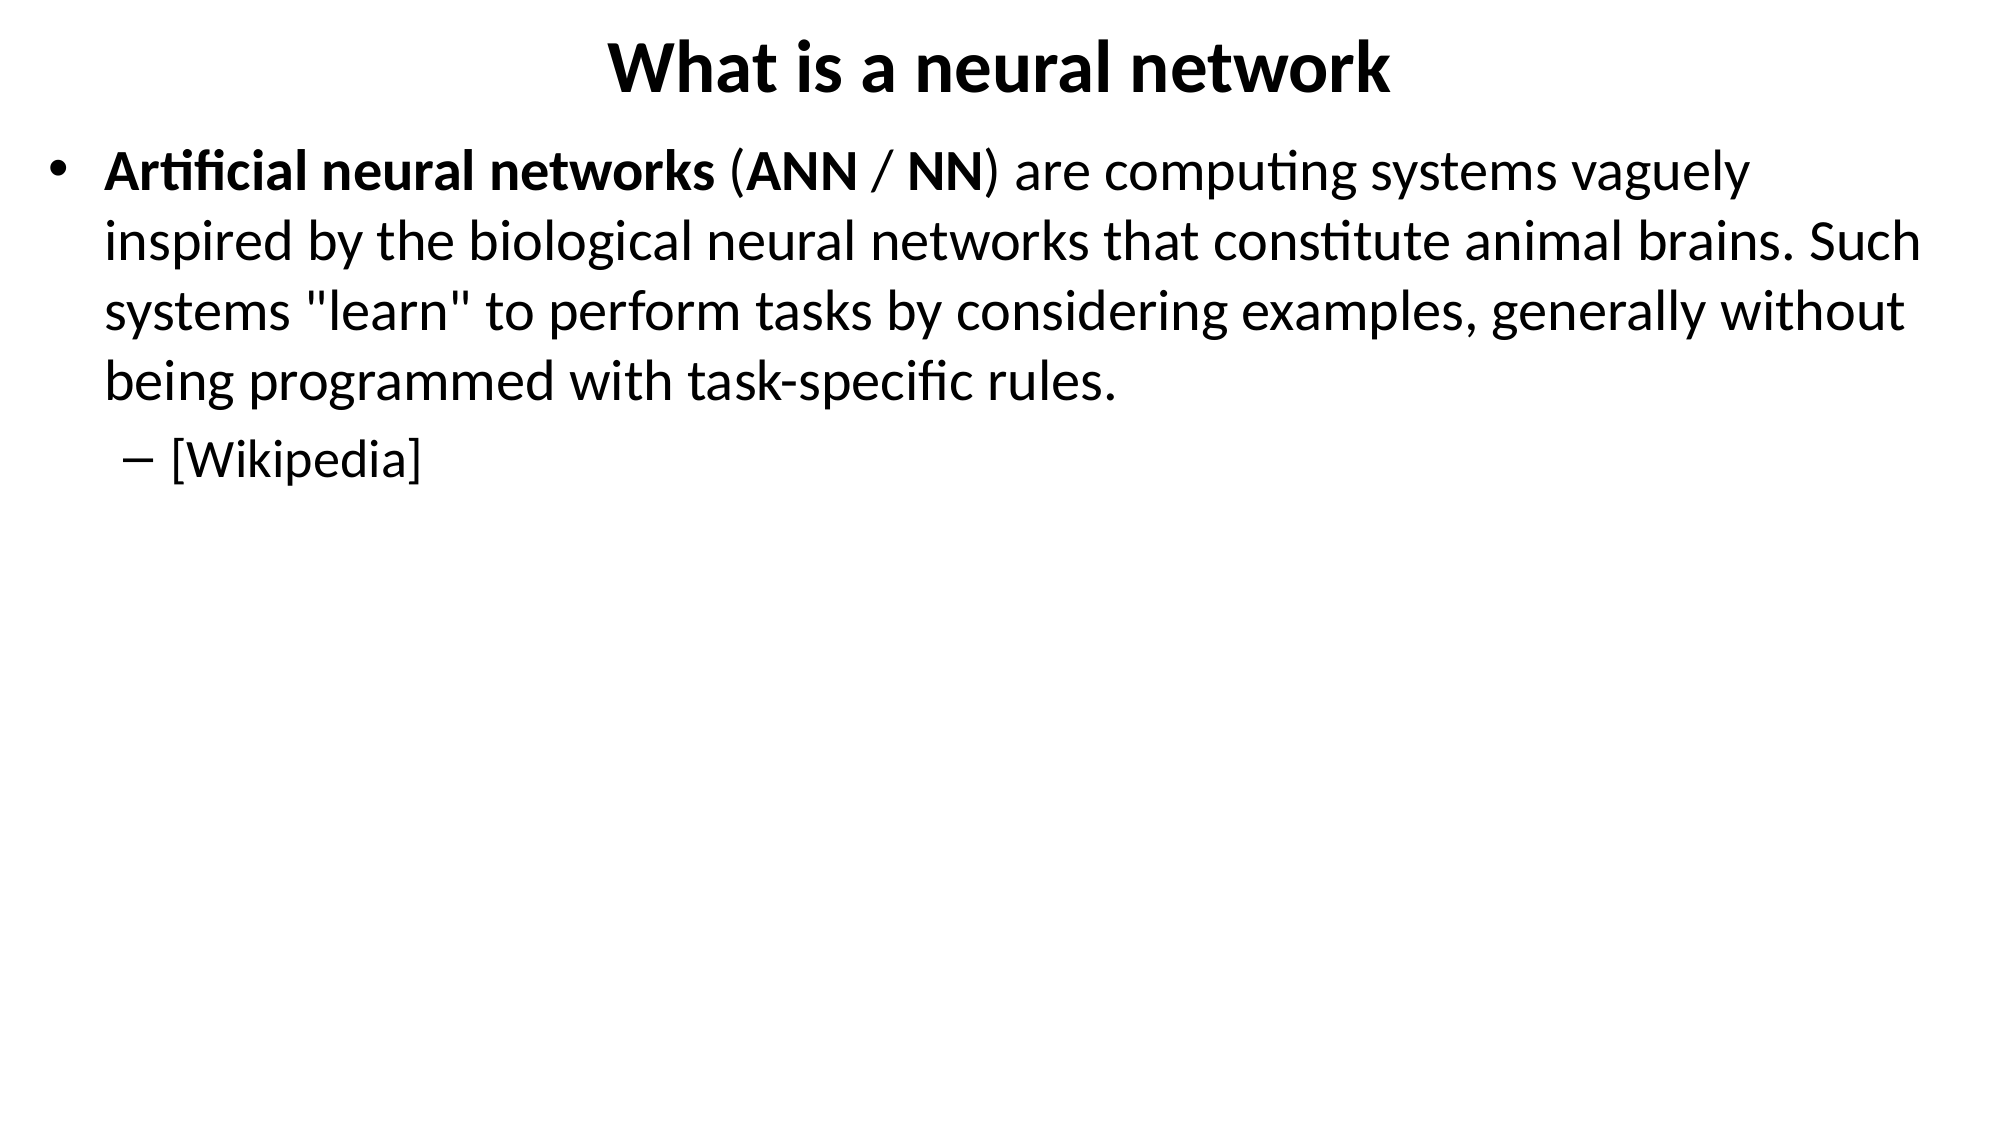

# What is a neural network
Artificial neural networks (ANN / NN) are computing systems vaguely inspired by the biological neural networks that constitute animal brains. Such systems "learn" to perform tasks by considering examples, generally without being programmed with task-specific rules.
[Wikipedia]